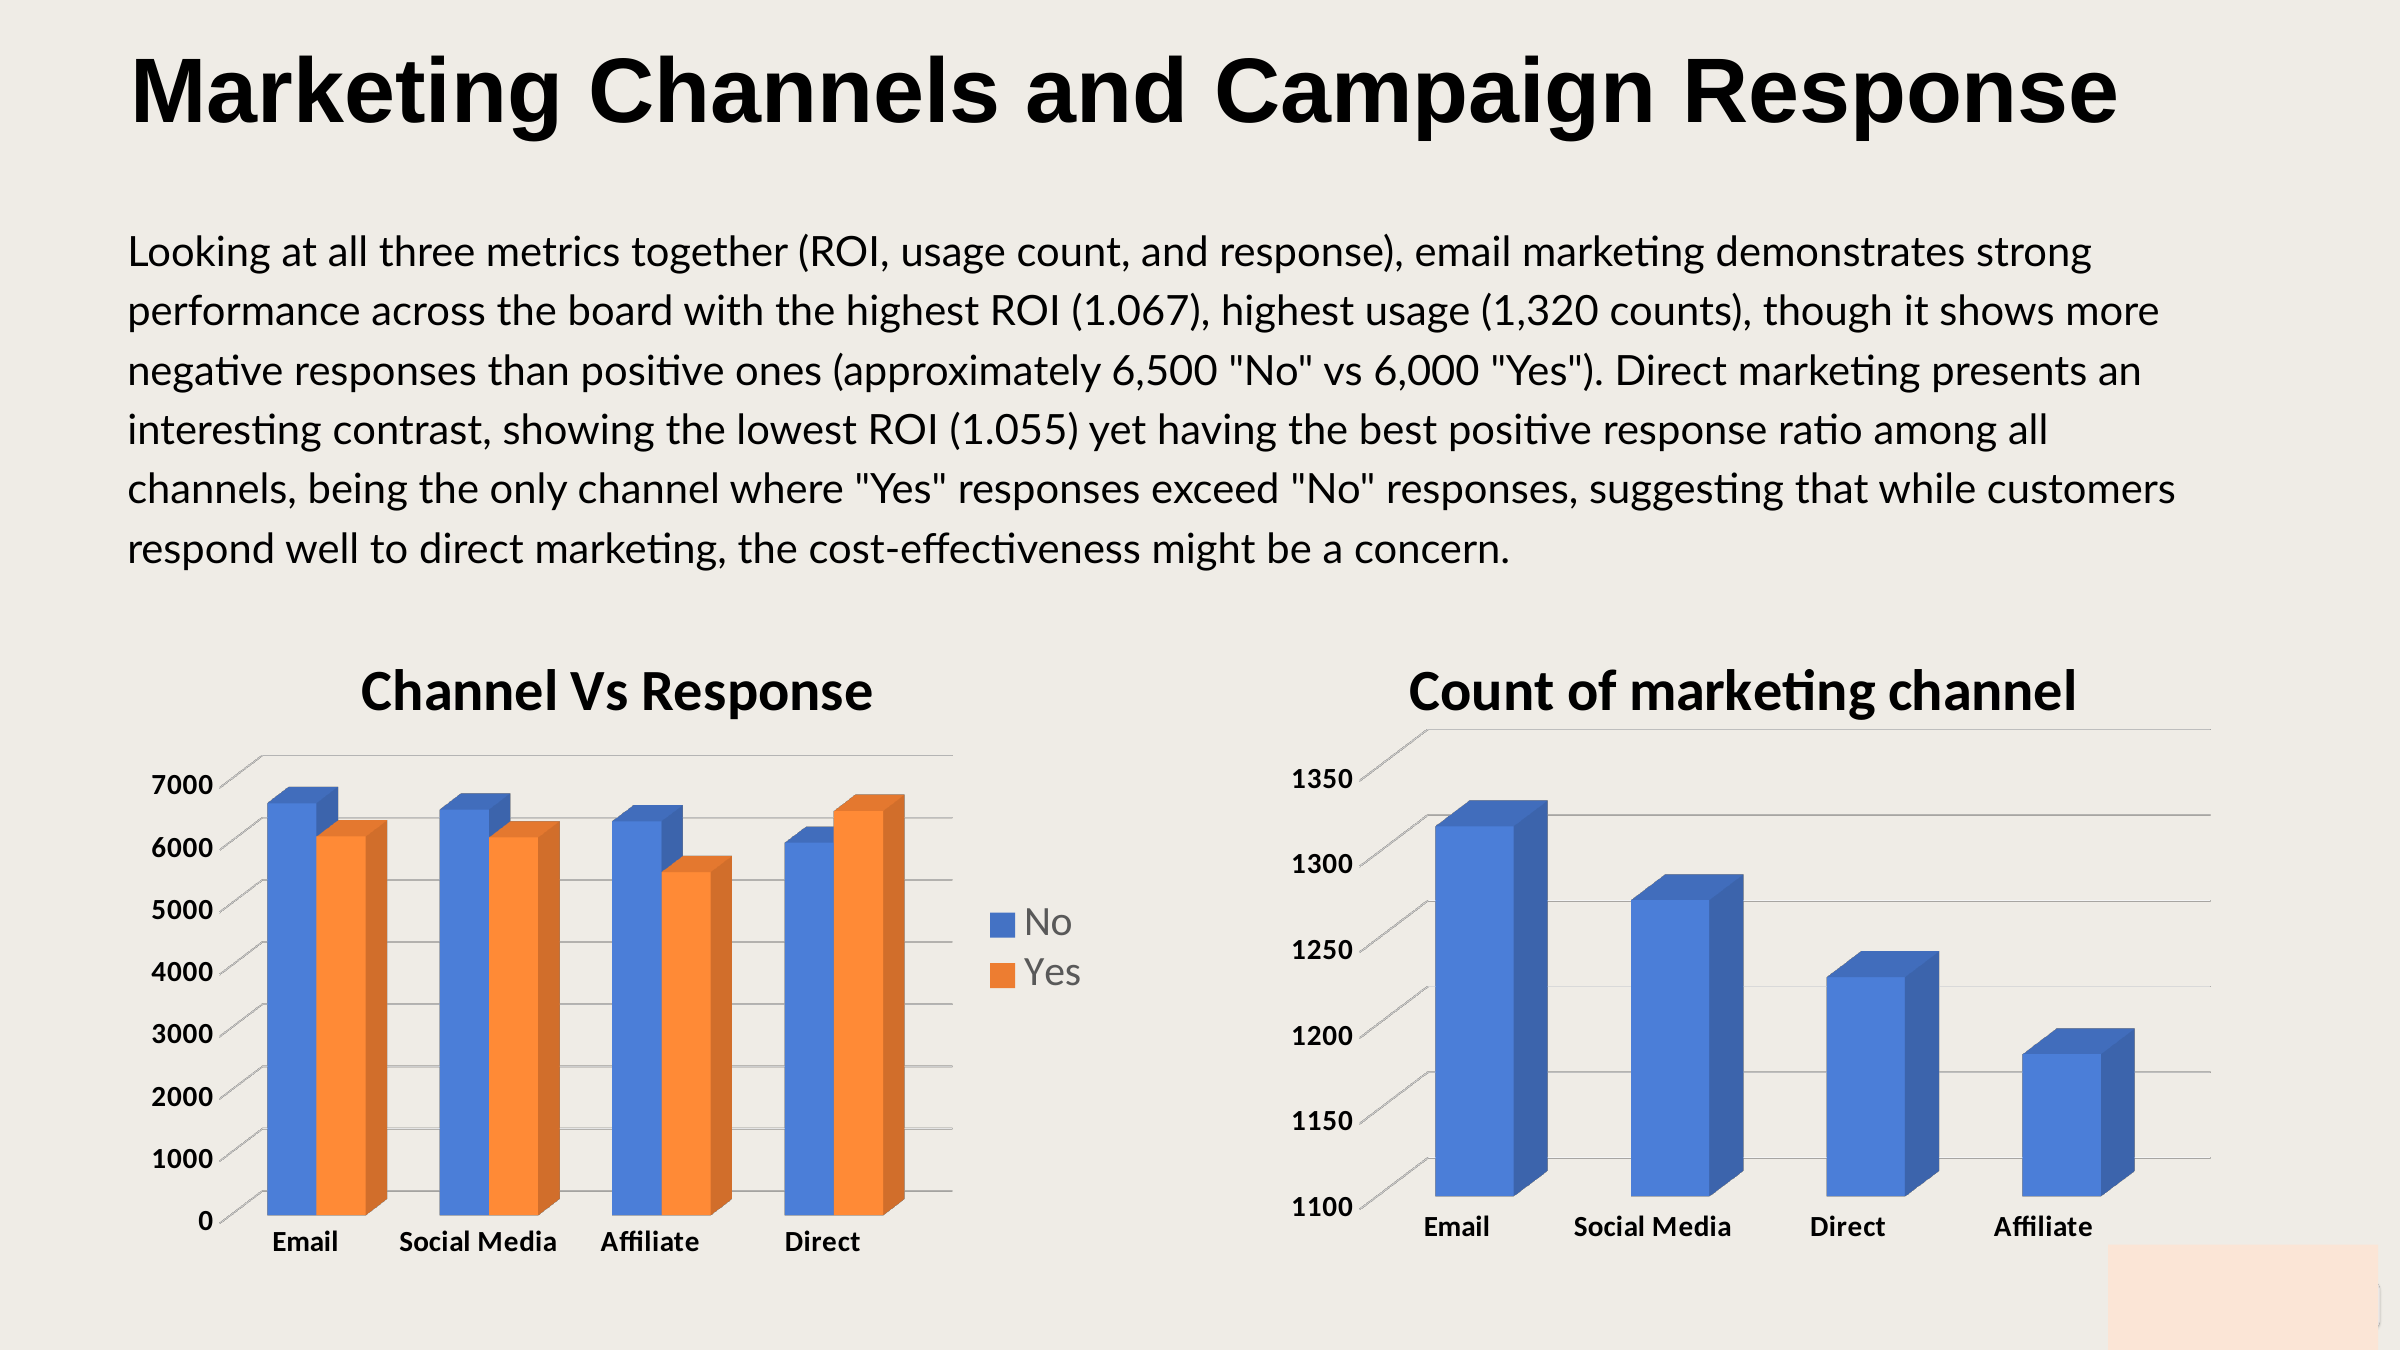

Marketing Channels and Campaign Response
Looking at all three metrics together (ROI, usage count, and response), email marketing demonstrates strong performance across the board with the highest ROI (1.067), highest usage (1,320 counts), though it shows more negative responses than positive ones (approximately 6,500 "No" vs 6,000 "Yes"). Direct marketing presents an interesting contrast, showing the lowest ROI (1.055) yet having the best positive response ratio among all channels, being the only channel where "Yes" responses exceed "No" responses, suggesting that while customers respond well to direct marketing, the cost-effectiveness might be a concern.

[unsupported chart]

[unsupported chart]